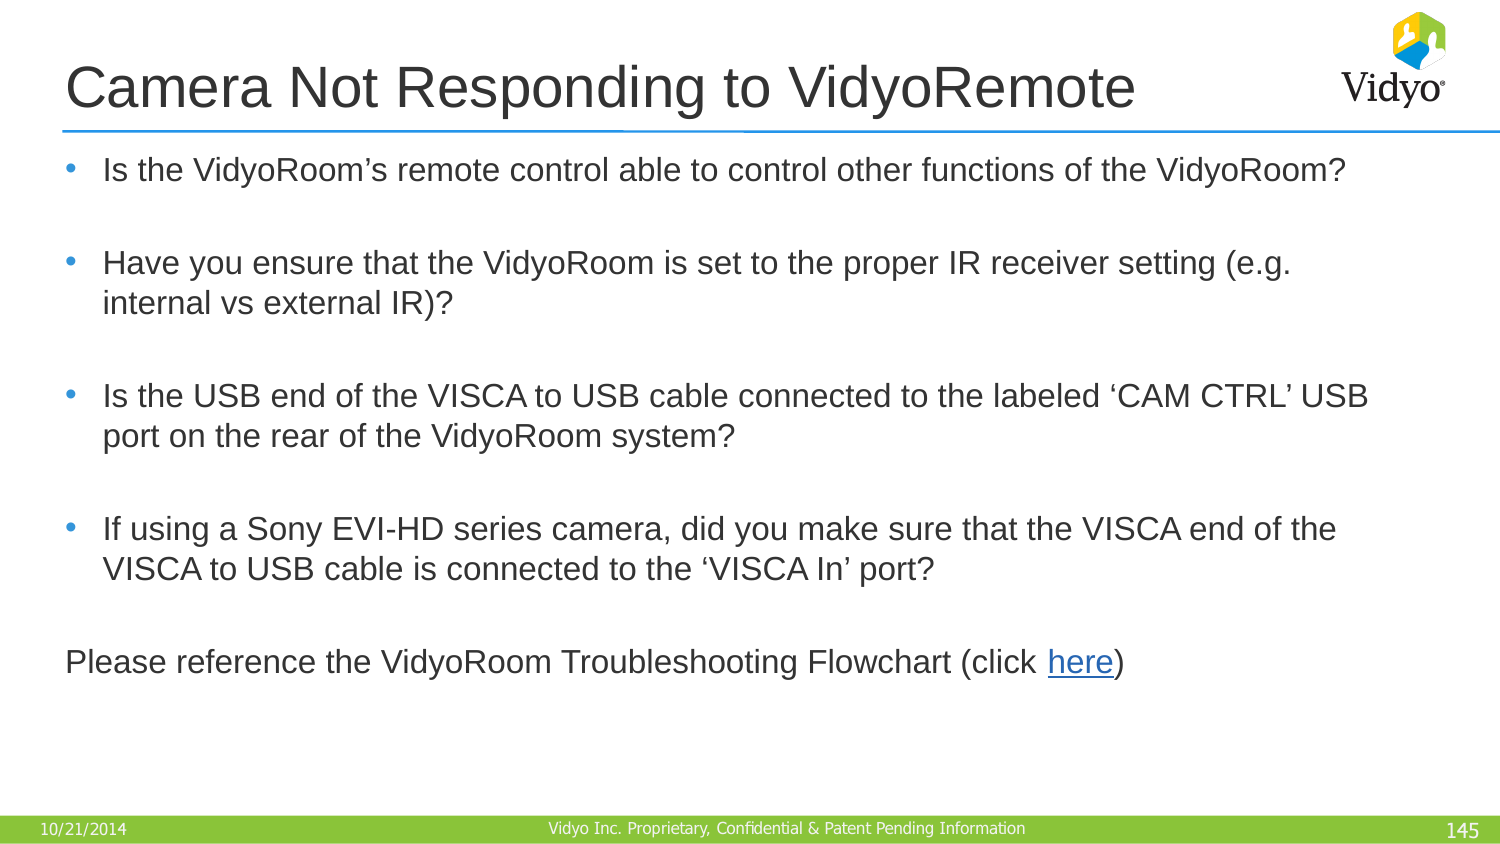

# Camera Not Responding to VidyoRemote
Is the VidyoRoom’s remote control able to control other functions of the VidyoRoom?

Have you ensure that the VidyoRoom is set to the proper IR receiver setting (e.g. internal vs external IR)?

Is the USB end of the VISCA to USB cable connected to the labeled ‘CAM CTRL’ USB port on the rear of the VidyoRoom system?

If using a Sony EVI-HD series camera, did you make sure that the VISCA end of the VISCA to USB cable is connected to the ‘VISCA In’ port?

Please reference the VidyoRoom Troubleshooting Flowchart (click here)